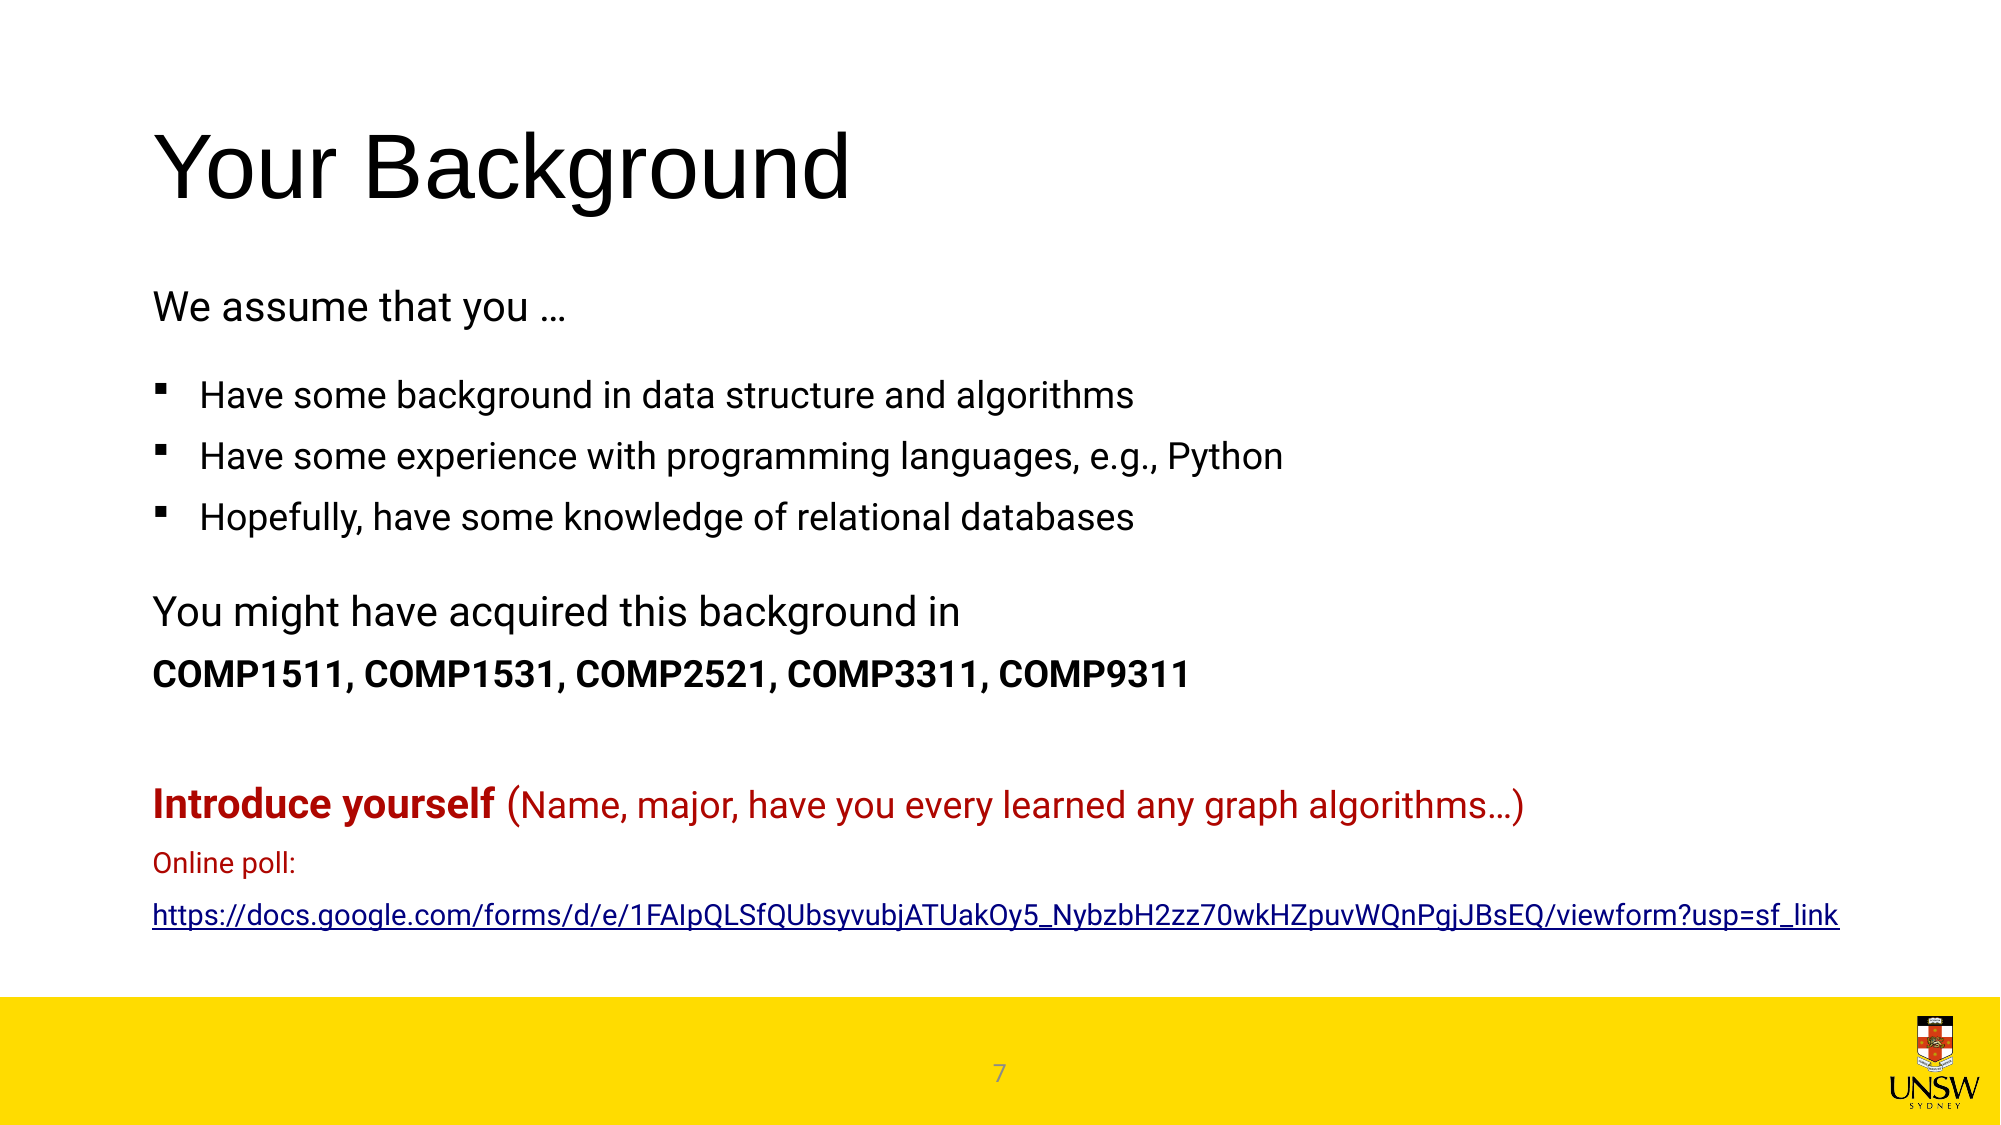

# Your Background
We assume that you …
Have some background in data structure and algorithms
Have some experience with programming languages, e.g., Python
Hopefully, have some knowledge of relational databases
You might have acquired this background in
COMP1511, COMP1531, COMP2521, COMP3311, COMP9311

Introduce yourself (Name, major, have you every learned any graph algorithms…)
Online poll:
https://docs.google.com/forms/d/e/1FAIpQLSfQUbsyvubjATUakOy5_NybzbH2zz70wkHZpuvWQnPgjJBsEQ/viewform?usp=sf_link
7